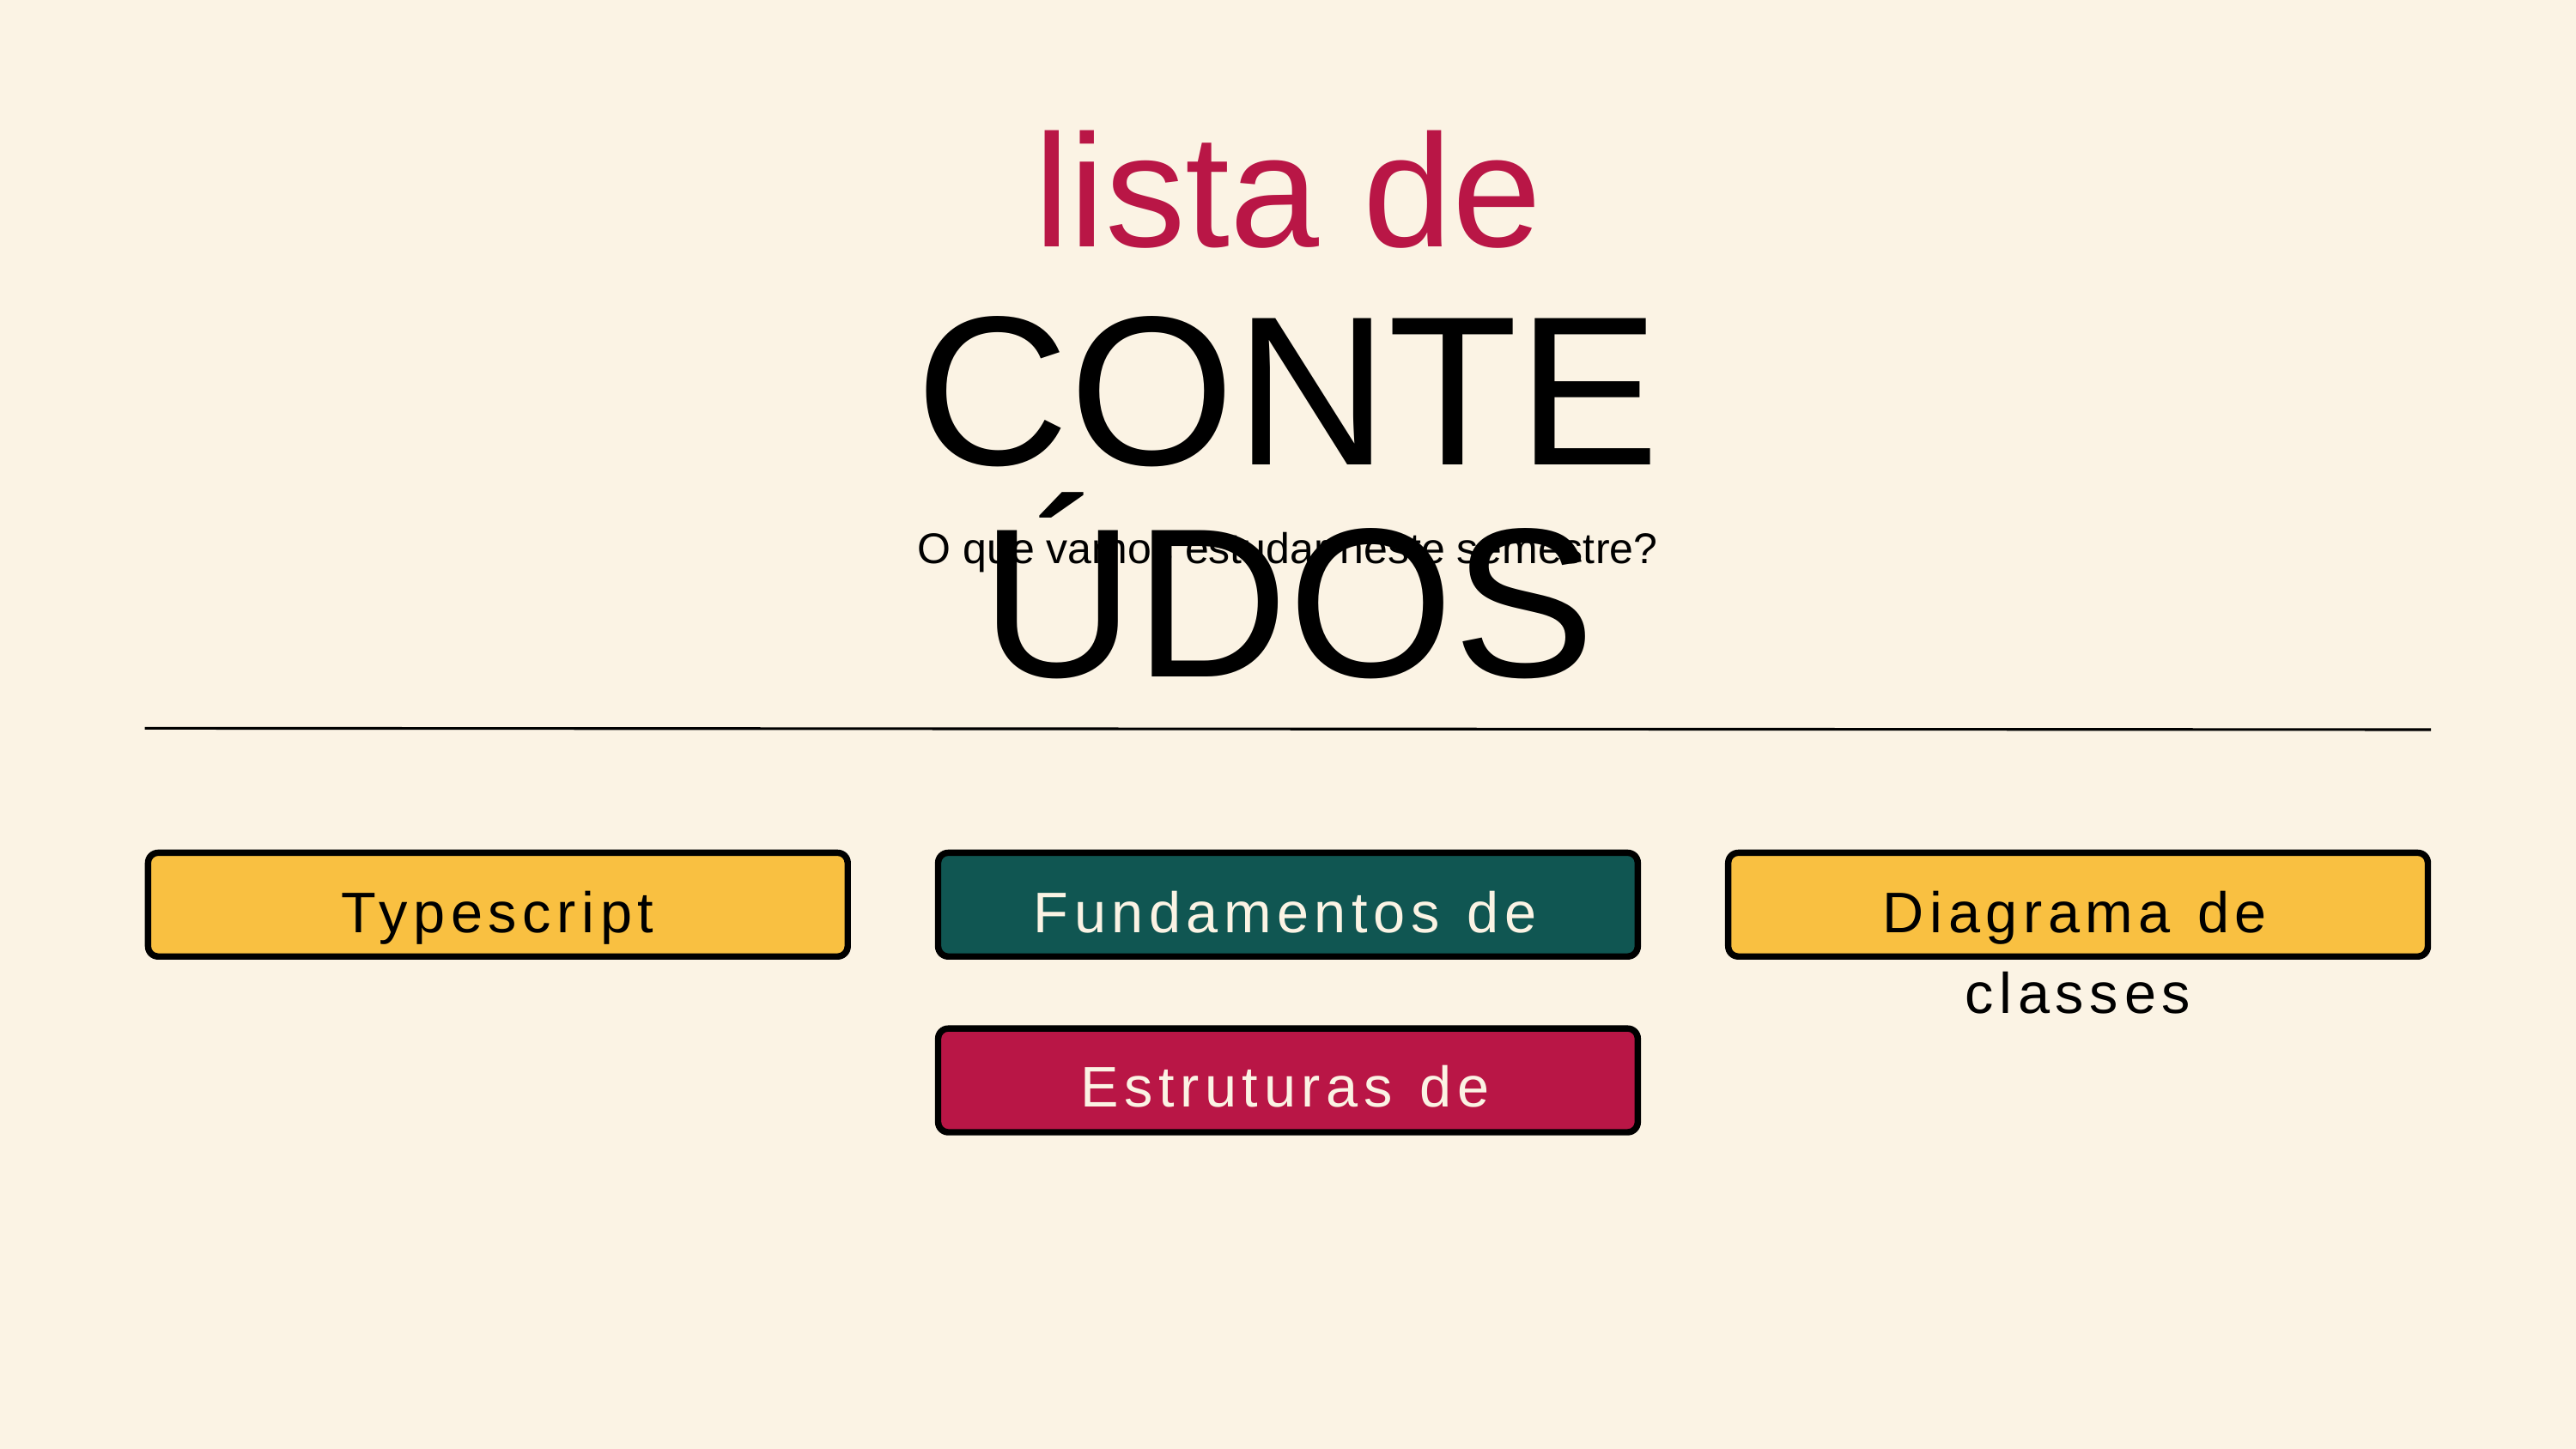

lista de
CONTEÚDOS
O que vamos estudar neste semestre?

Typescript
Fundamentos de POO
Diagrama de classes

Estruturas de dados